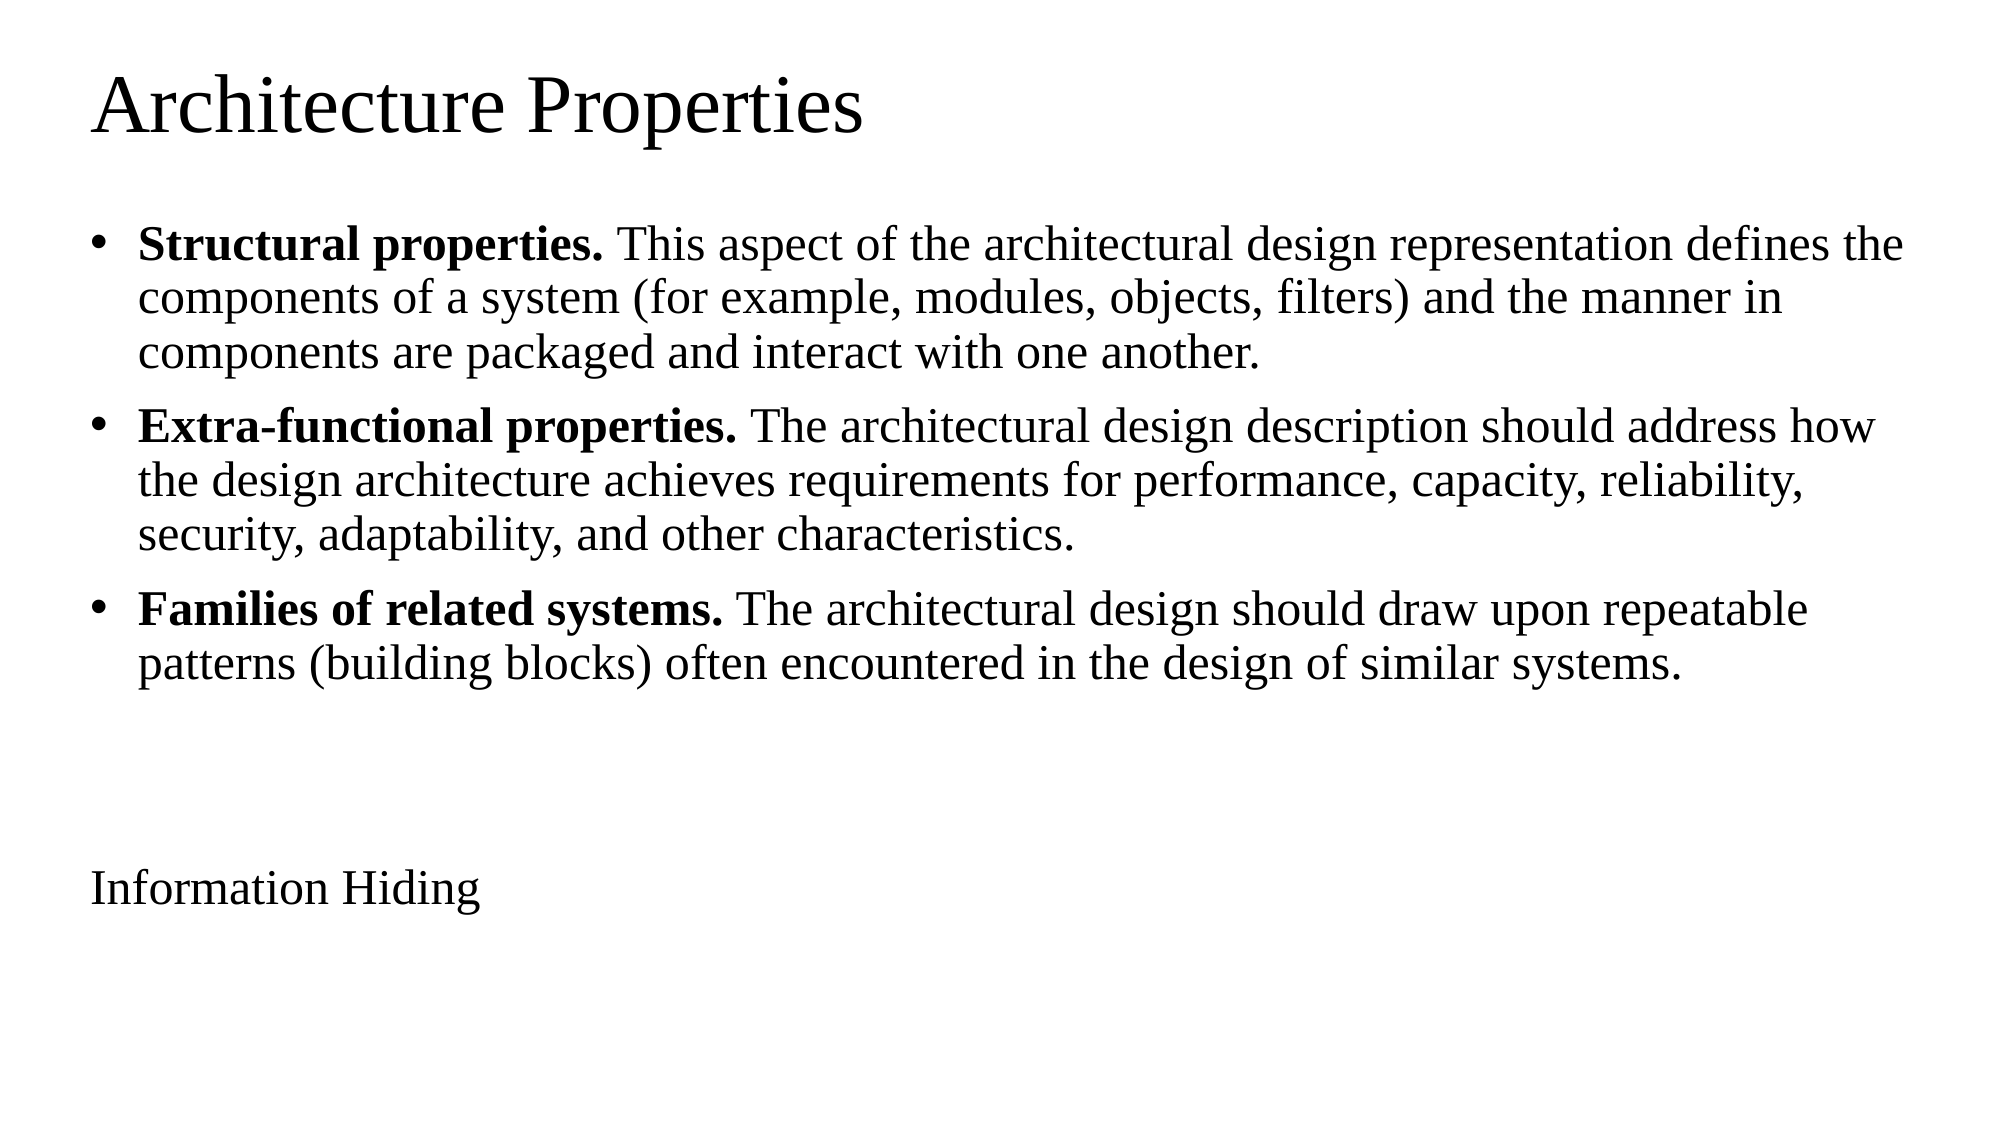

# Architecture Properties
Structural properties. This aspect of the architectural design representation defines the components of a system (for example, modules, objects, filters) and the manner in components are packaged and interact with one another.
Extra-functional properties. The architectural design description should address how the design architecture achieves requirements for performance, capacity, reliability, security, adaptability, and other characteristics.
Families of related systems. The architectural design should draw upon repeatable patterns (building blocks) often encountered in the design of similar systems.

Information Hiding

61